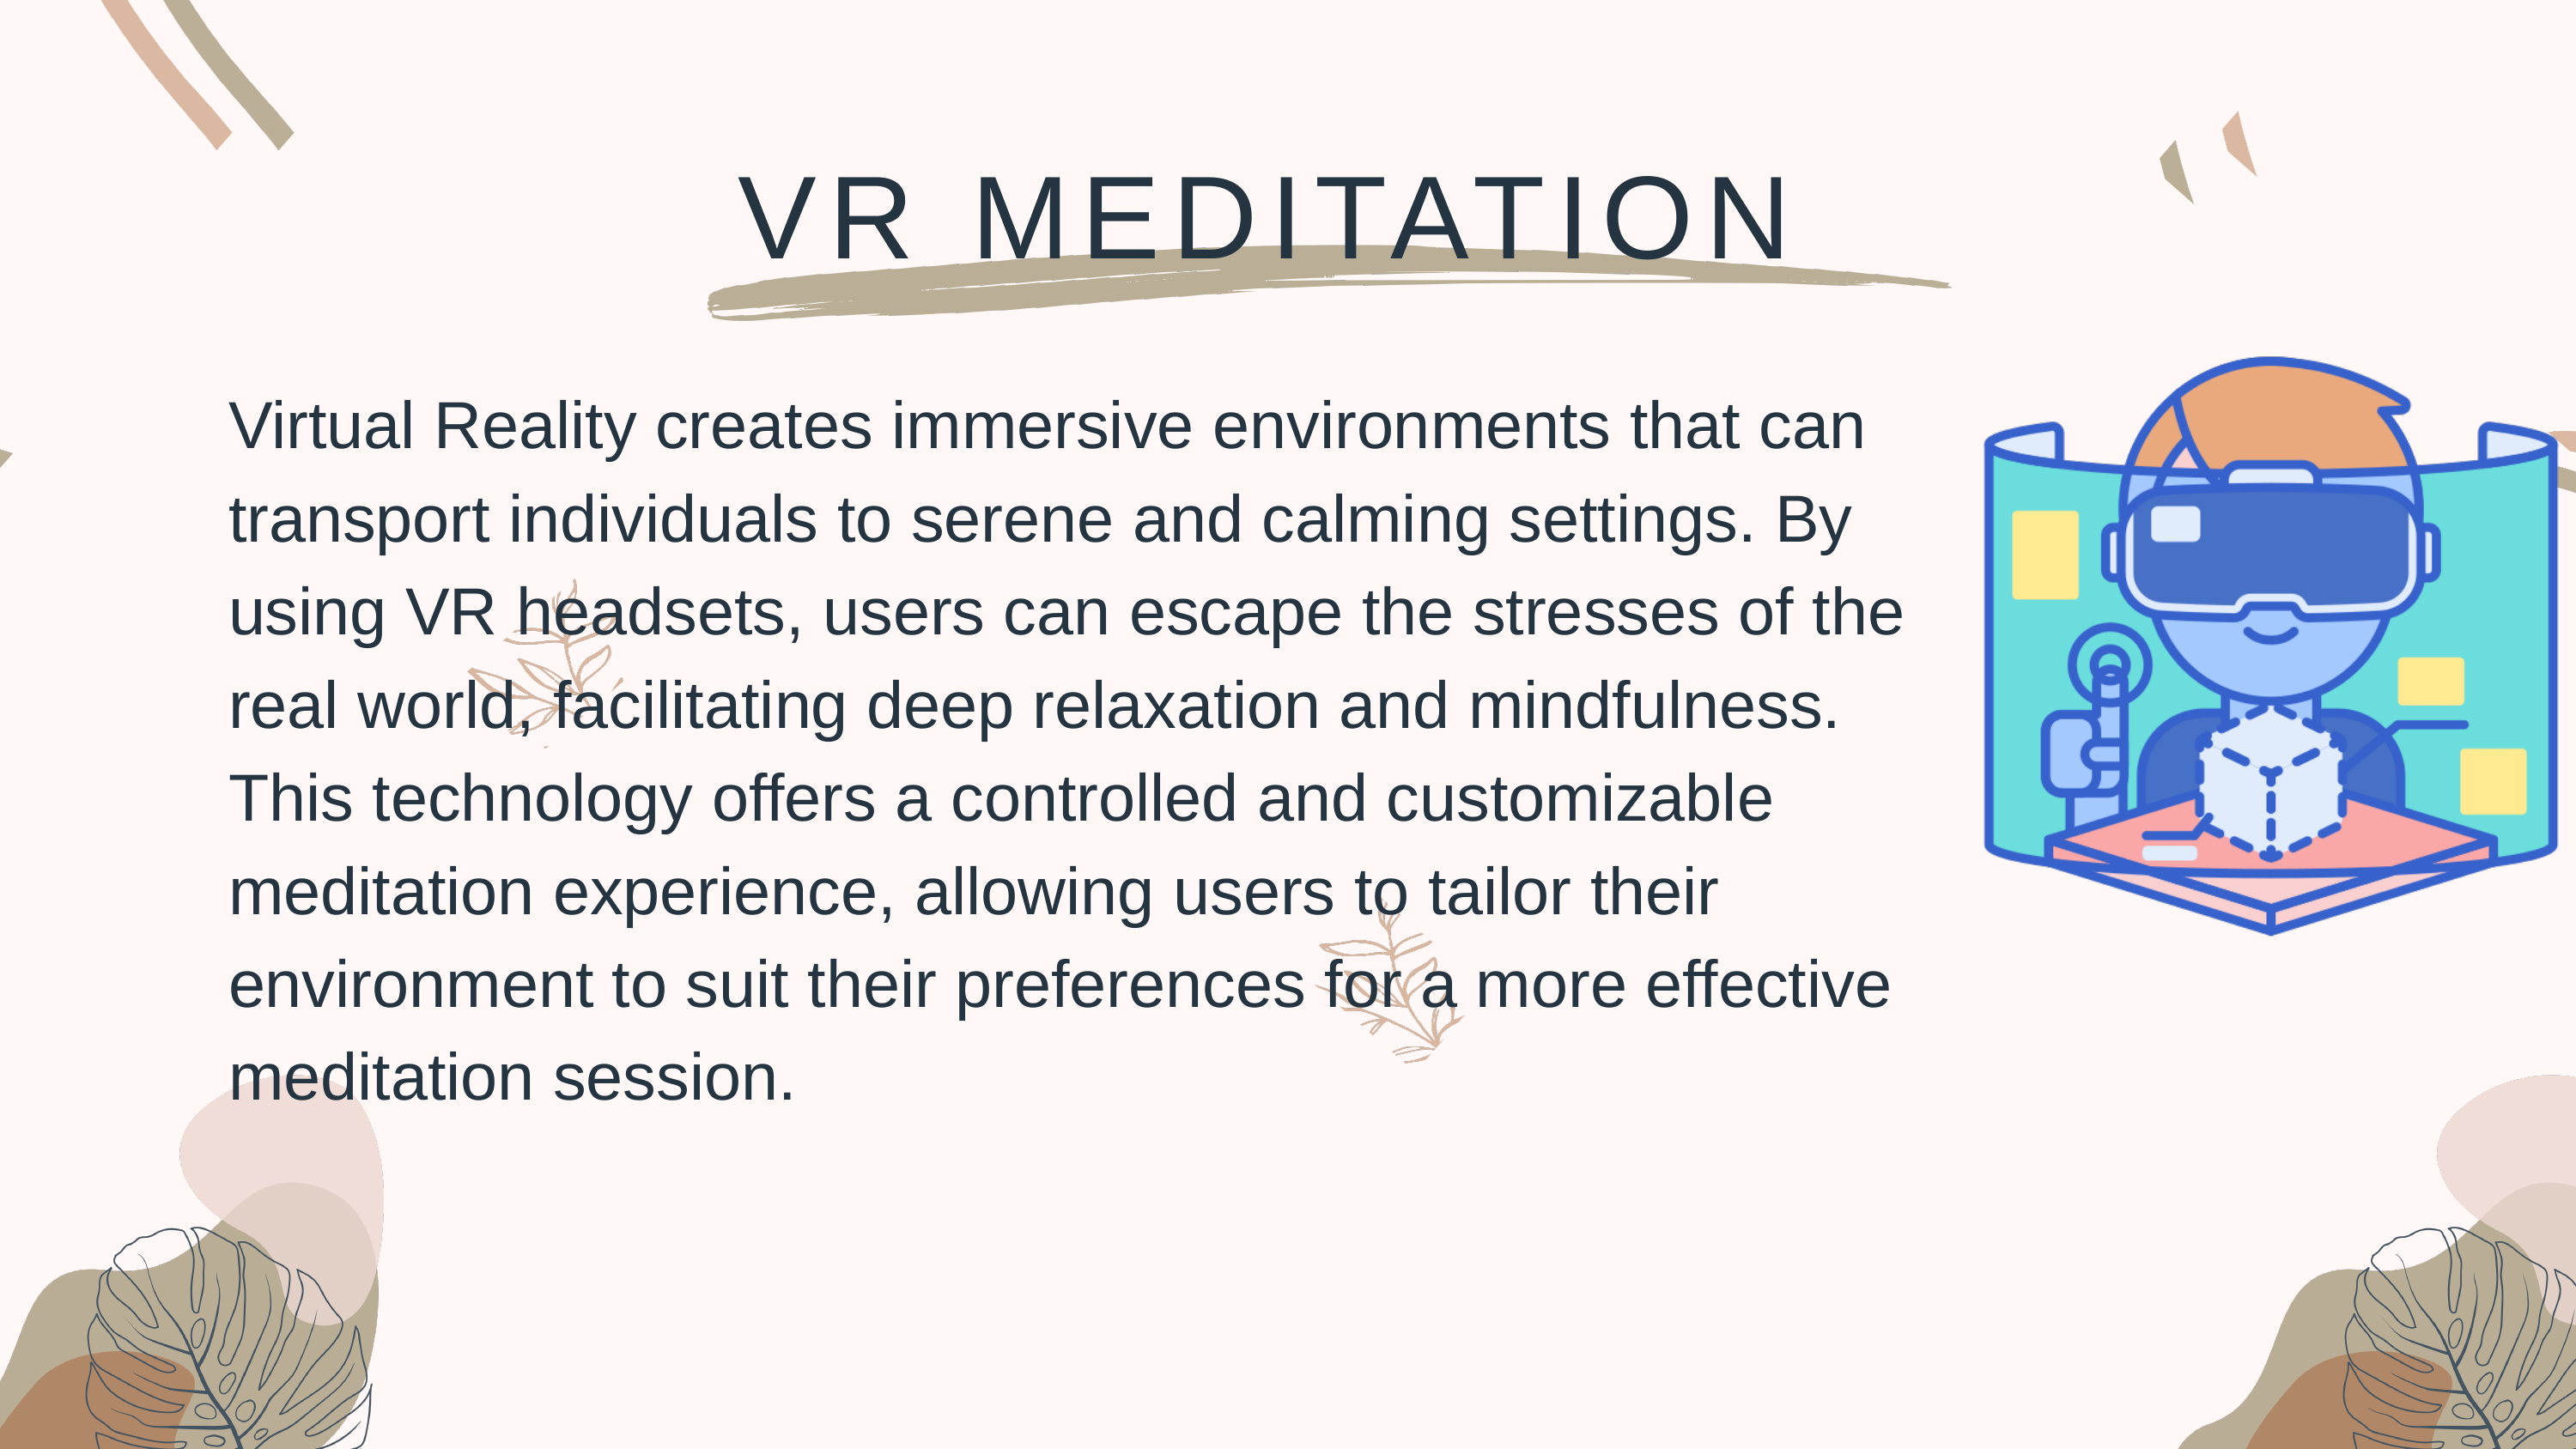

VR MEDITATION

Virtual Reality creates immersive environments that can transport individuals to serene and calming settings. By using VR headsets, users can escape the stresses of the real world, facilitating deep relaxation and mindfulness. This technology offers a controlled and customizable meditation experience, allowing users to tailor their environment to suit their preferences for a more effective meditation session.